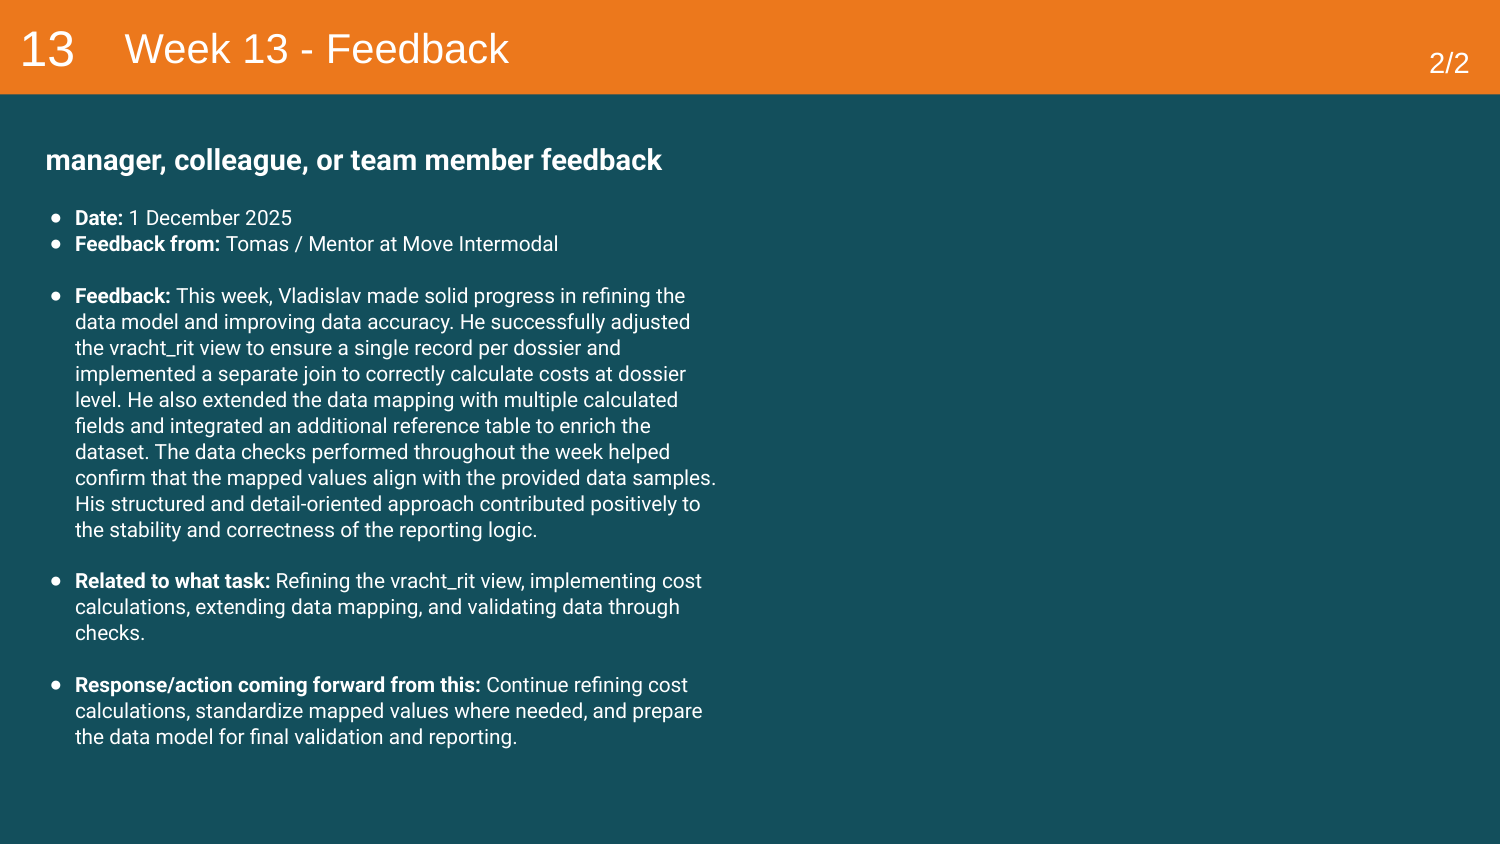

13
# Week 13 - Feedback
2/2
manager, colleague, or team member feedback
Date: 1 December 2025
Feedback from: Tomas / Mentor at Move Intermodal

Feedback: This week, Vladislav made solid progress in refining the data model and improving data accuracy. He successfully adjusted the vracht_rit view to ensure a single record per dossier and implemented a separate join to correctly calculate costs at dossier level. He also extended the data mapping with multiple calculated fields and integrated an additional reference table to enrich the dataset. The data checks performed throughout the week helped confirm that the mapped values align with the provided data samples. His structured and detail-oriented approach contributed positively to the stability and correctness of the reporting logic.

Related to what task: Refining the vracht_rit view, implementing cost calculations, extending data mapping, and validating data through checks.

Response/action coming forward from this: Continue refining cost calculations, standardize mapped values where needed, and prepare the data model for final validation and reporting.